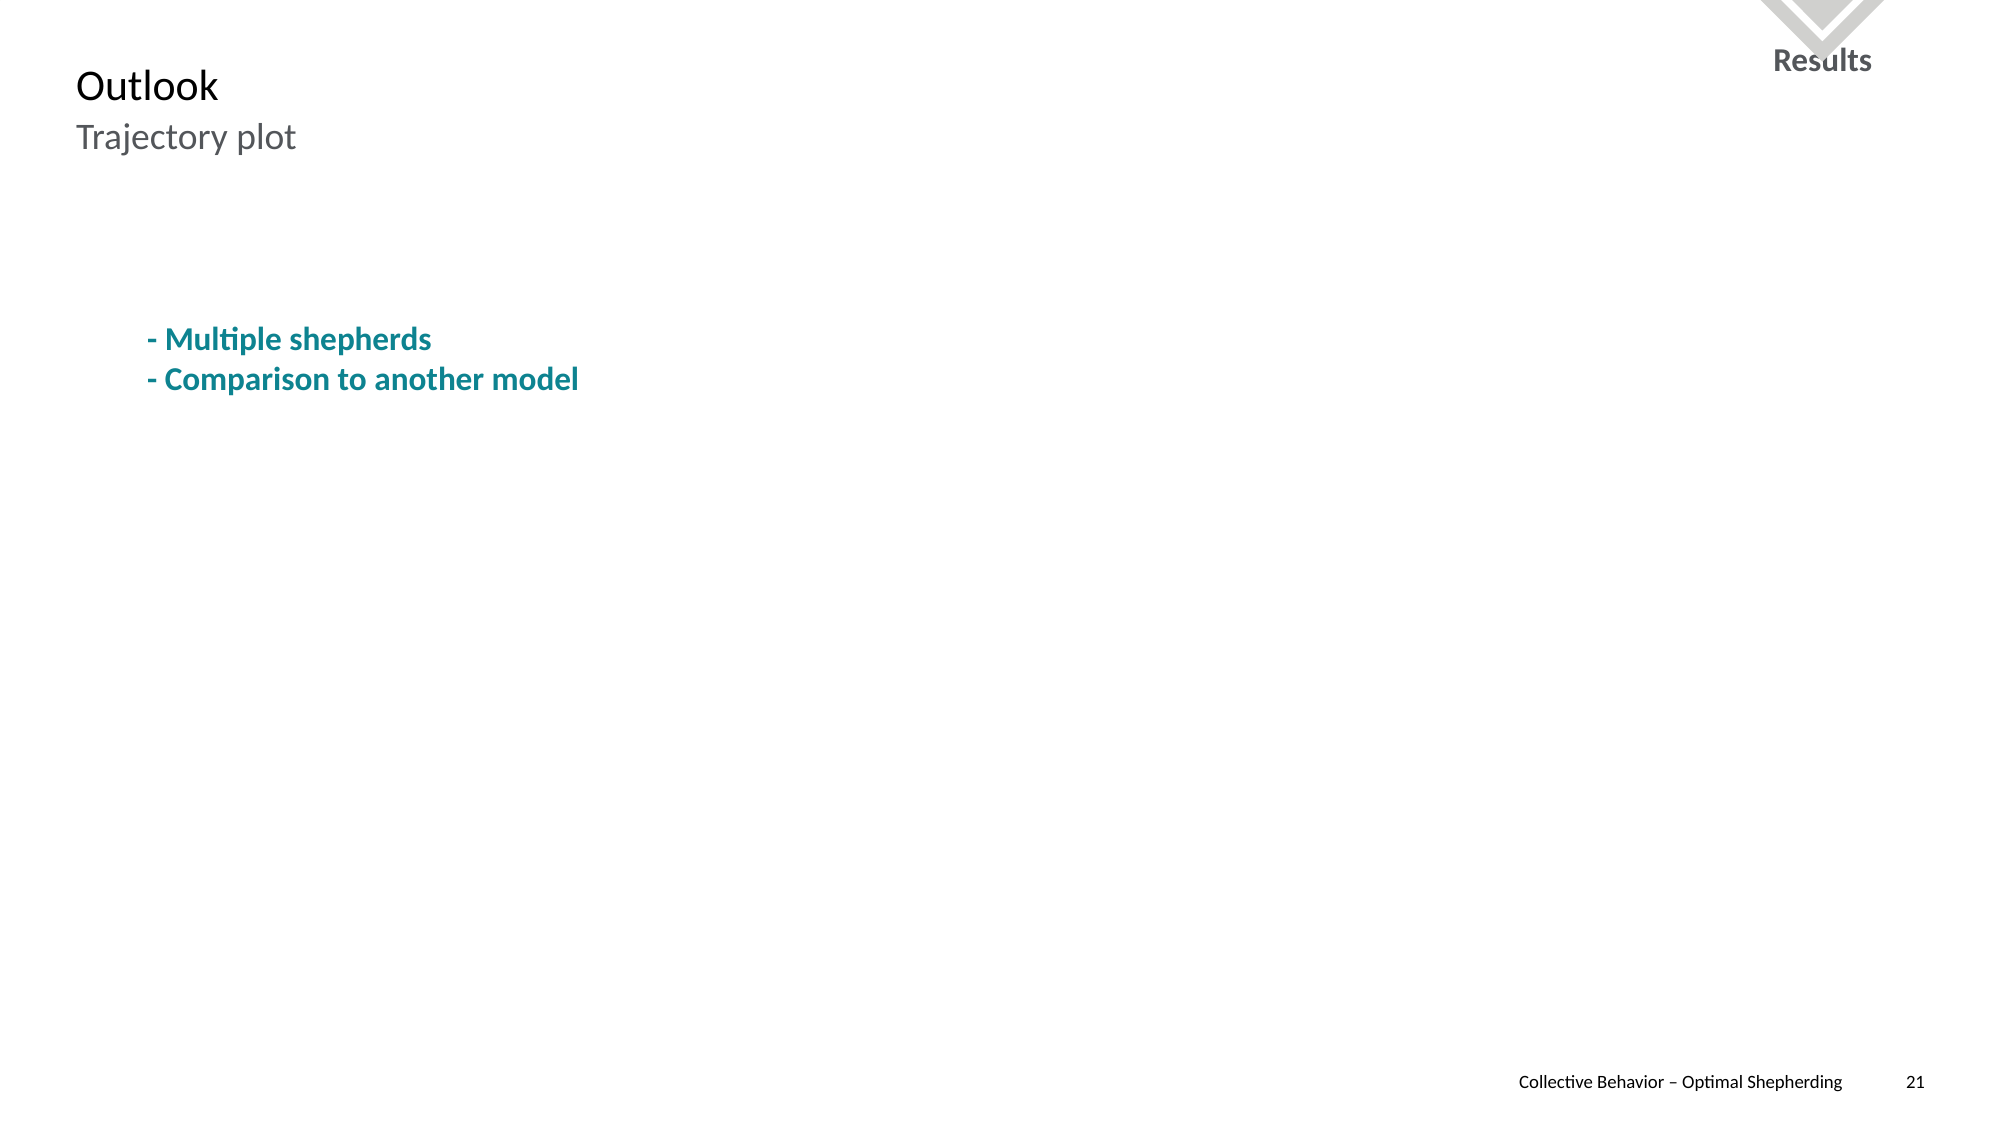

Results

# Outlook

Trajectory plot
- Multiple shepherds
- Comparison to another model